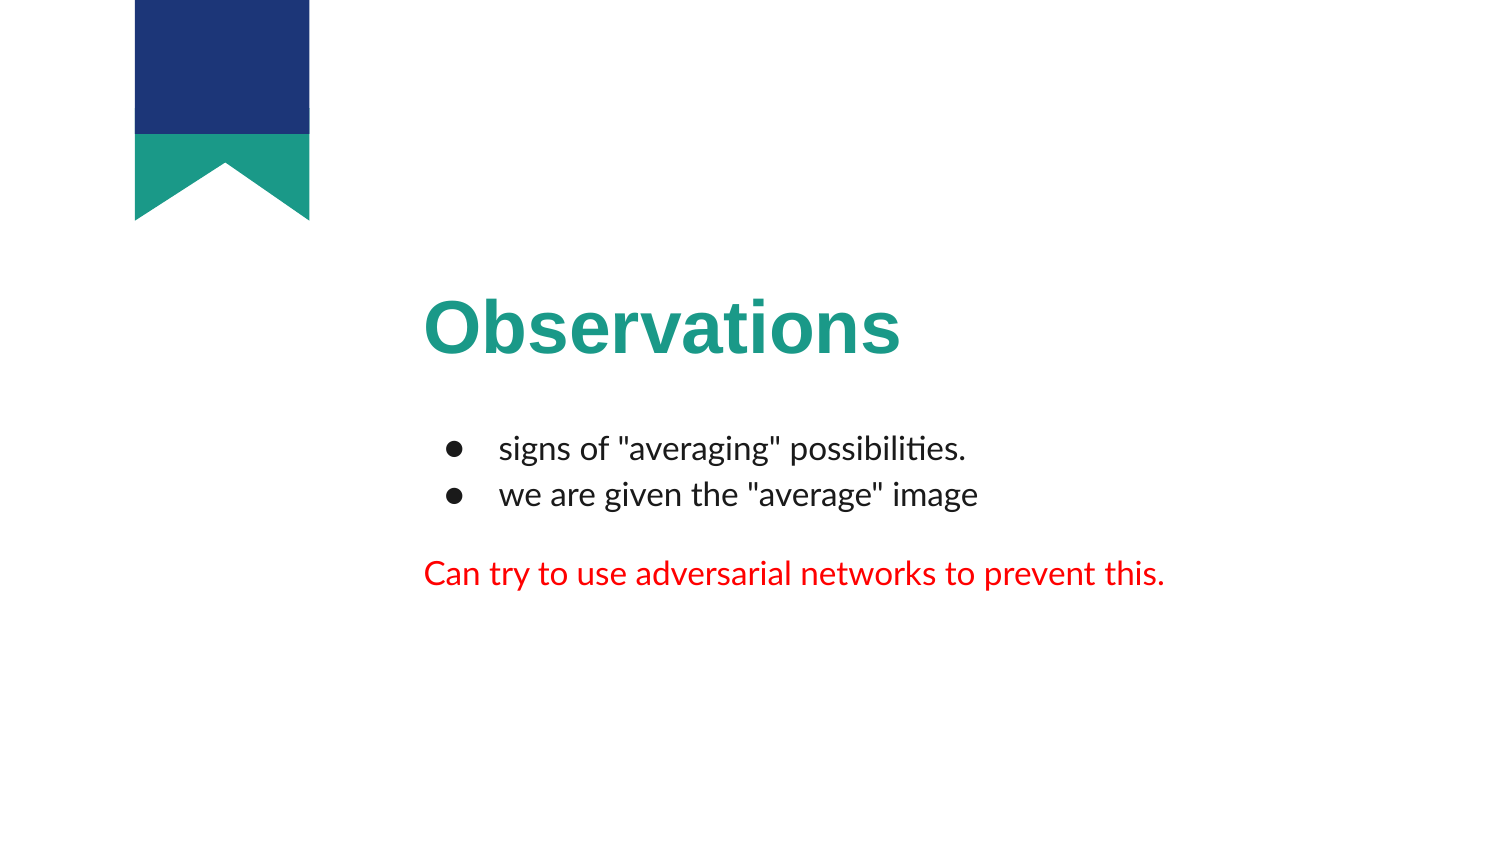

# Observations
signs of "averaging" possibilities.
we are given the "average" image
Can try to use adversarial networks to prevent this.